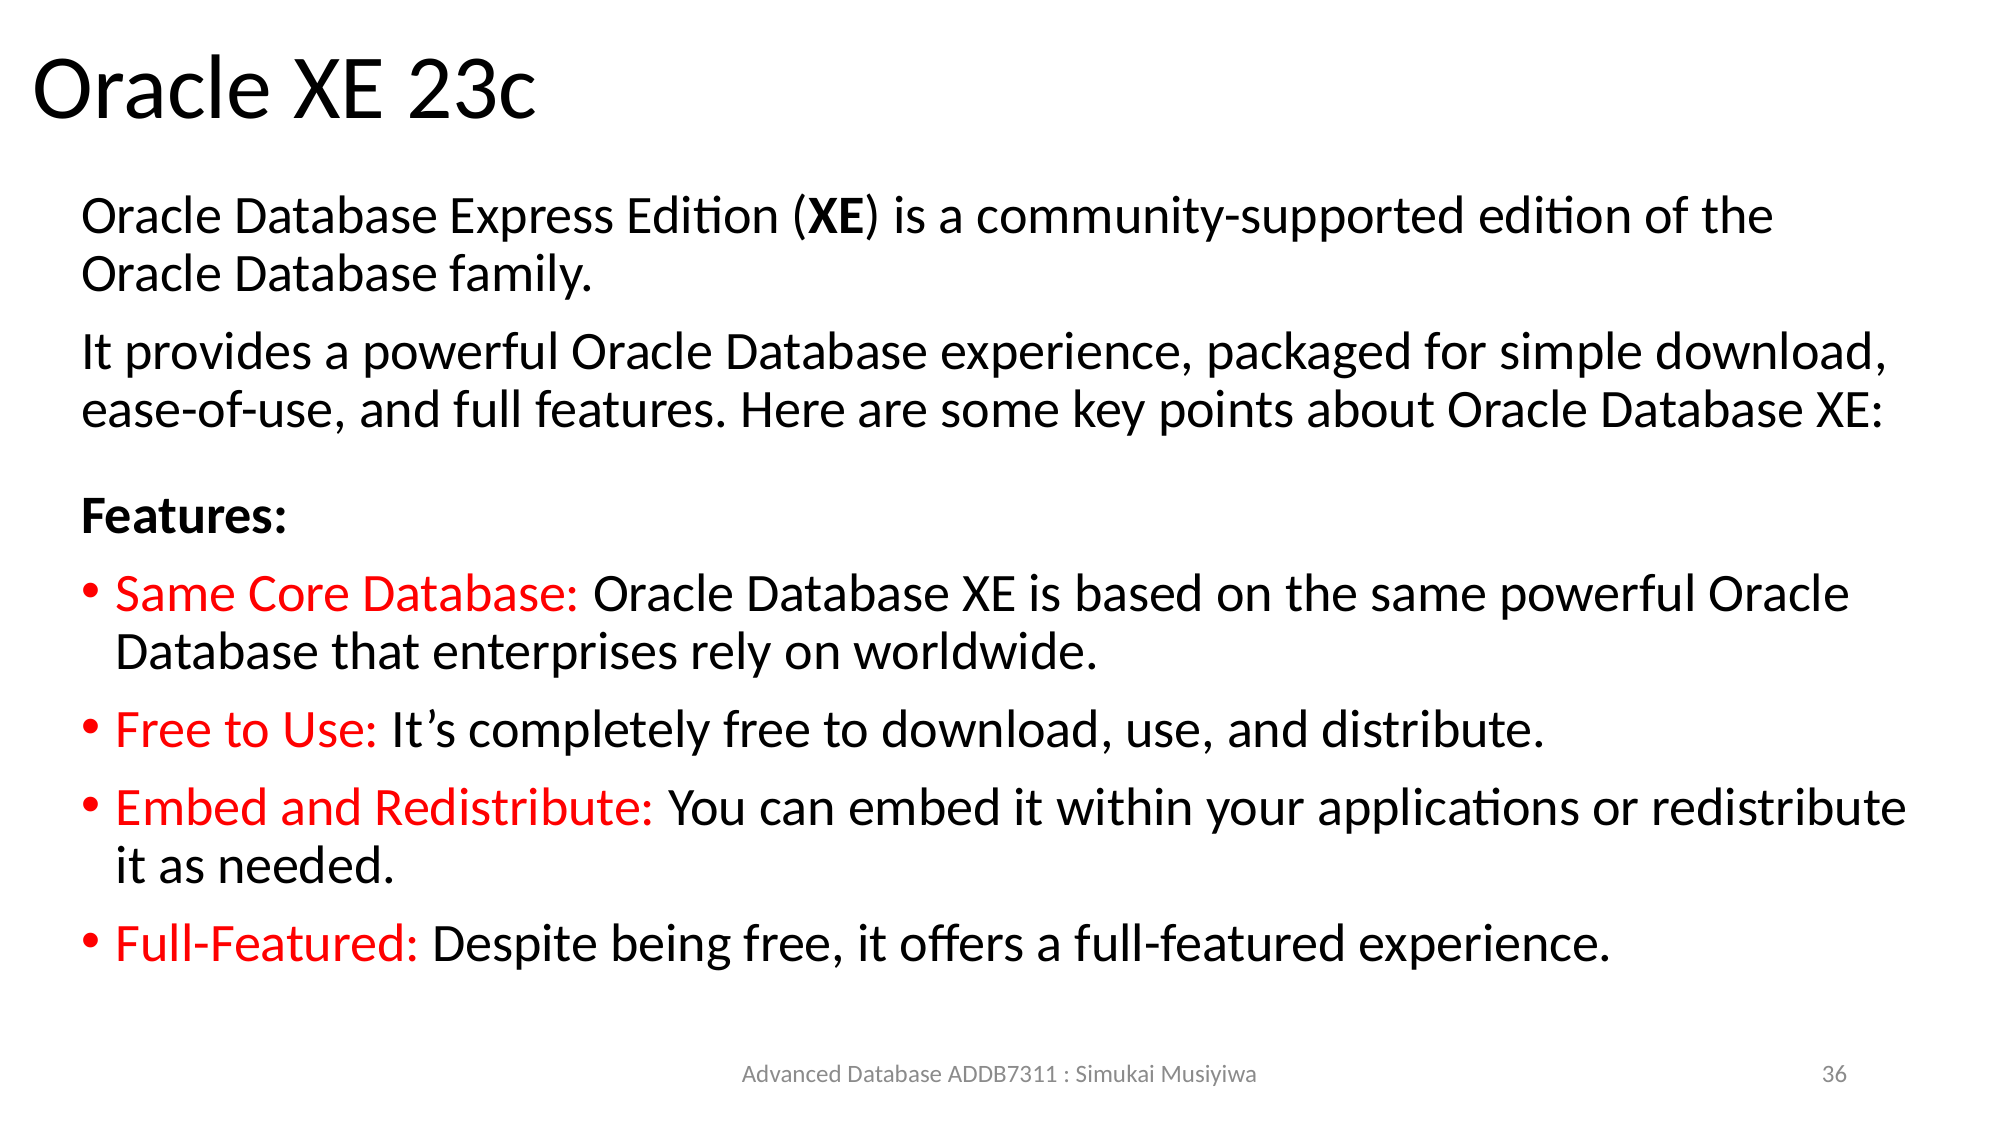

# Oracle XE 23c
Oracle Database Express Edition (XE) is a community-supported edition of the Oracle Database family.
It provides a powerful Oracle Database experience, packaged for simple download, ease-of-use, and full features. Here are some key points about Oracle Database XE:

Features:
Same Core Database: Oracle Database XE is based on the same powerful Oracle Database that enterprises rely on worldwide.
Free to Use: It’s completely free to download, use, and distribute.
Embed and Redistribute: You can embed it within your applications or redistribute it as needed.
Full-Featured: Despite being free, it offers a full-featured experience.
Advanced Database ADDB7311 : Simukai Musiyiwa
36